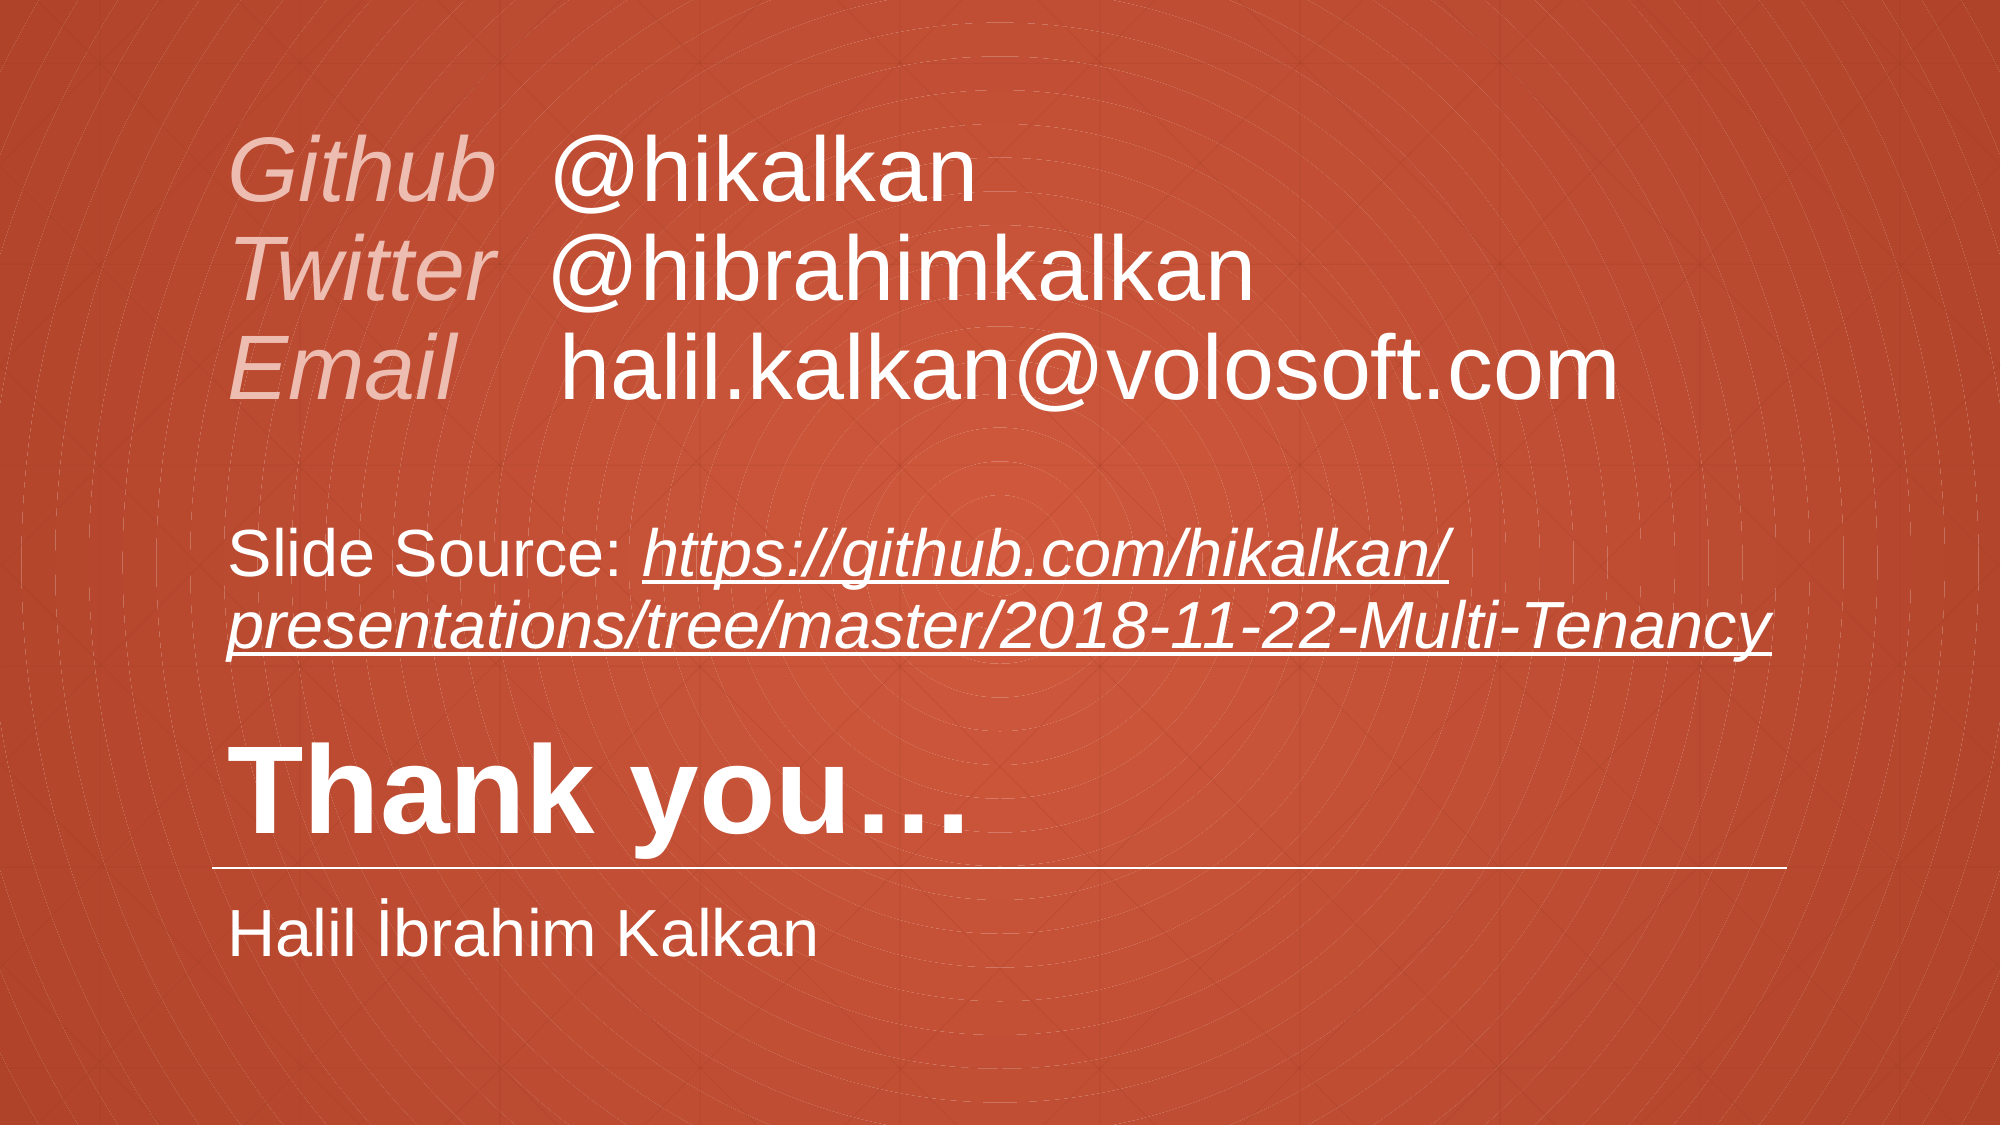

Github  @hikalkan
Twitter  @hibrahimkalkan
Email    halil.kalkan@volosoft.com
Slide Source: https://github.com/hikalkan/
presentations/tree/master/2018-11-22-Multi-Tenancy
# Thank you…
Halil İbrahim Kalkan